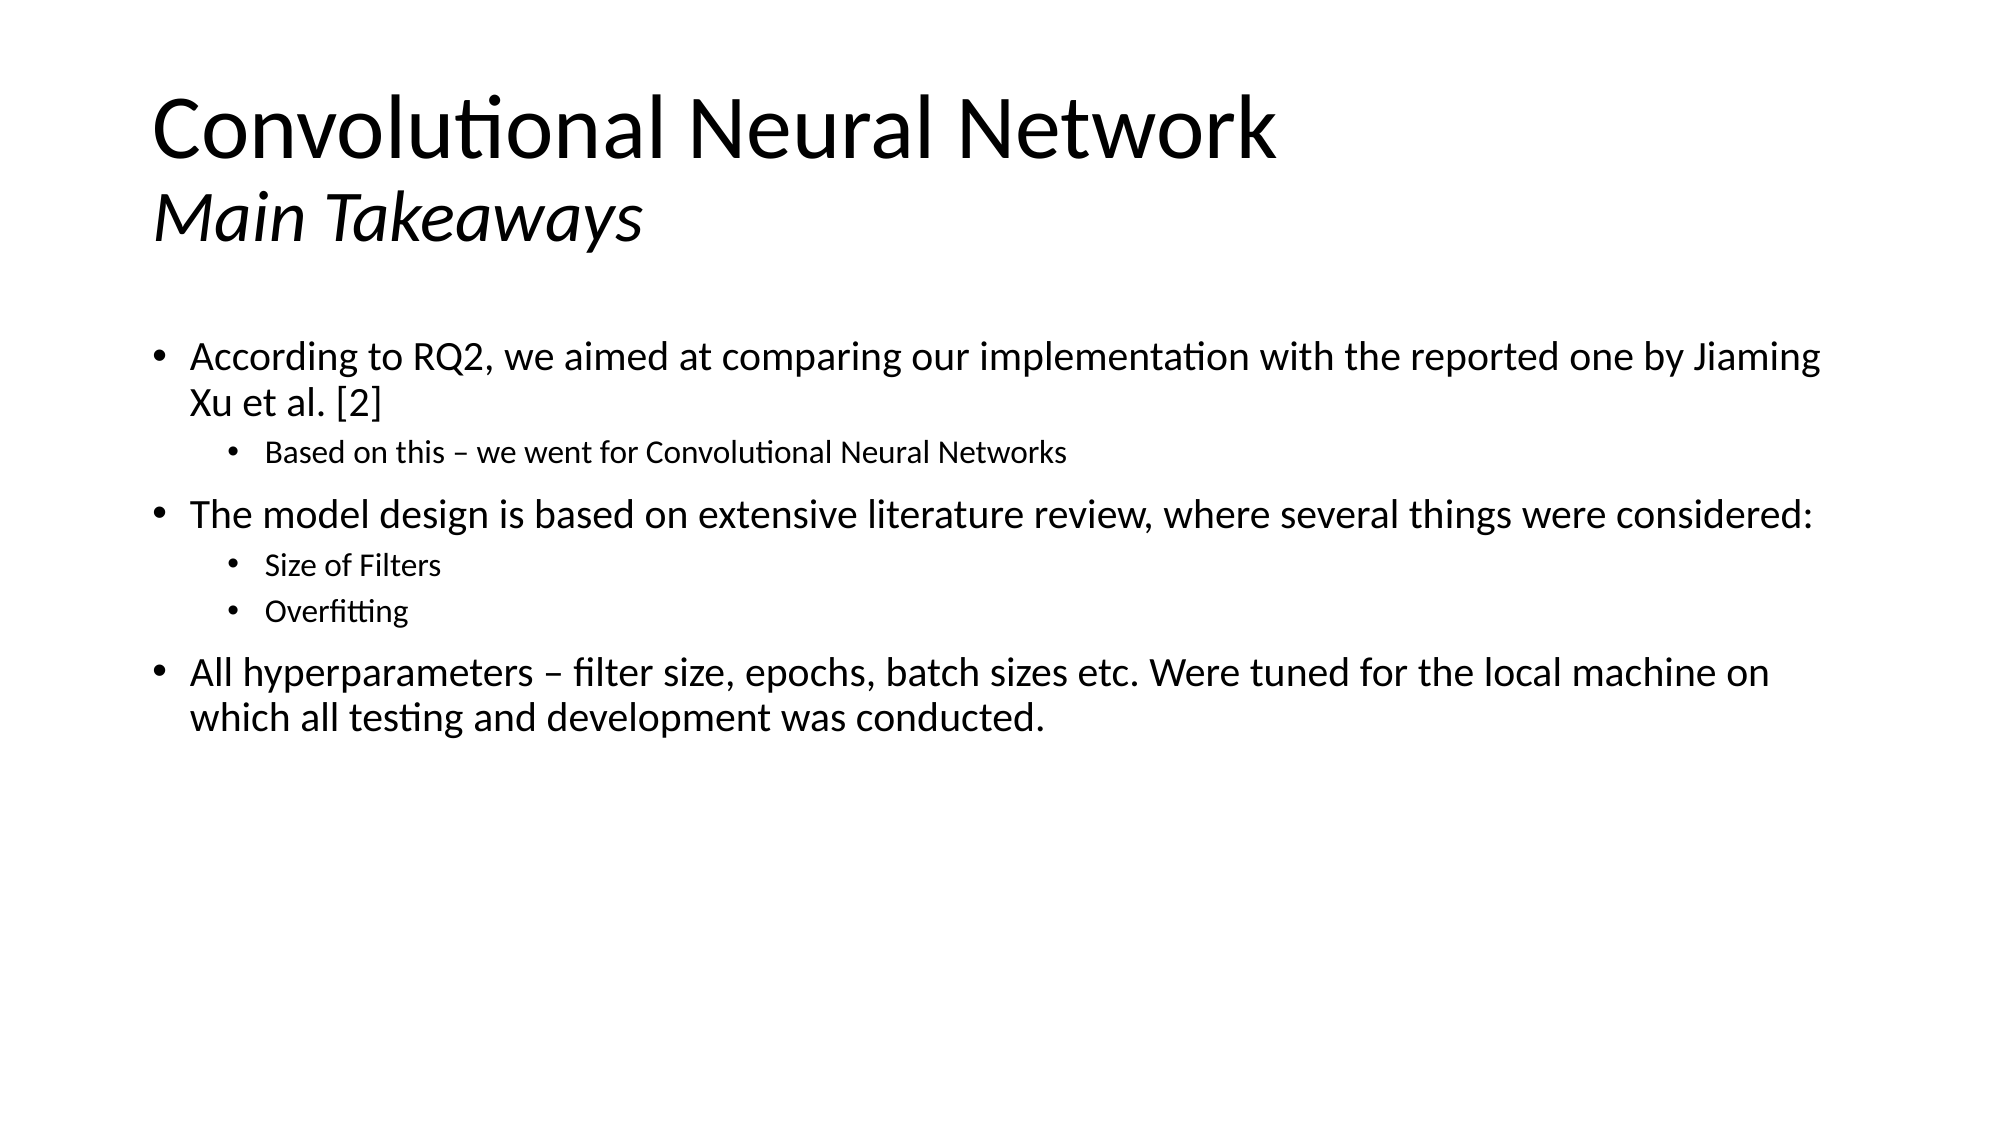

# Convolutional Neural Network Main Takeaways
According to RQ2, we aimed at comparing our implementation with the reported one by Jiaming Xu et al. [2]
Based on this – we went for Convolutional Neural Networks
The model design is based on extensive literature review, where several things were considered:
Size of Filters
Overfitting
All hyperparameters – filter size, epochs, batch sizes etc. Were tuned for the local machine on which all testing and development was conducted.
Padded Sequence